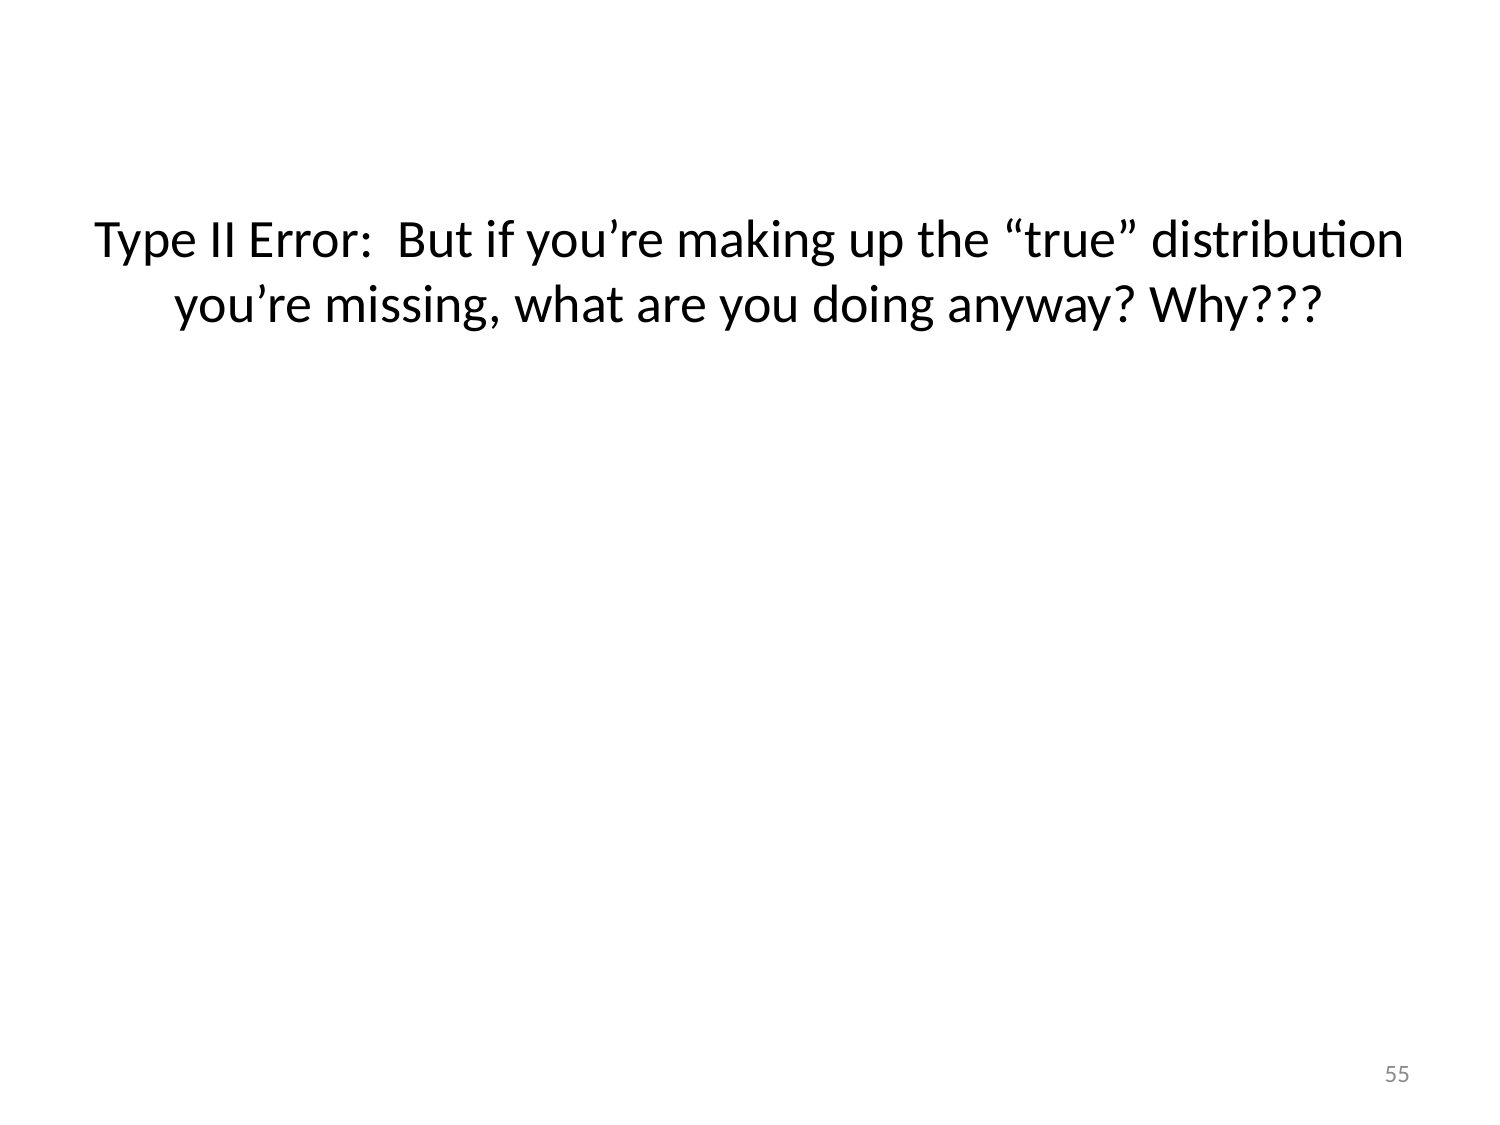

# Type II Error:  But if you’re making up the “true” distribution you’re missing, what are you doing anyway? Why???
55